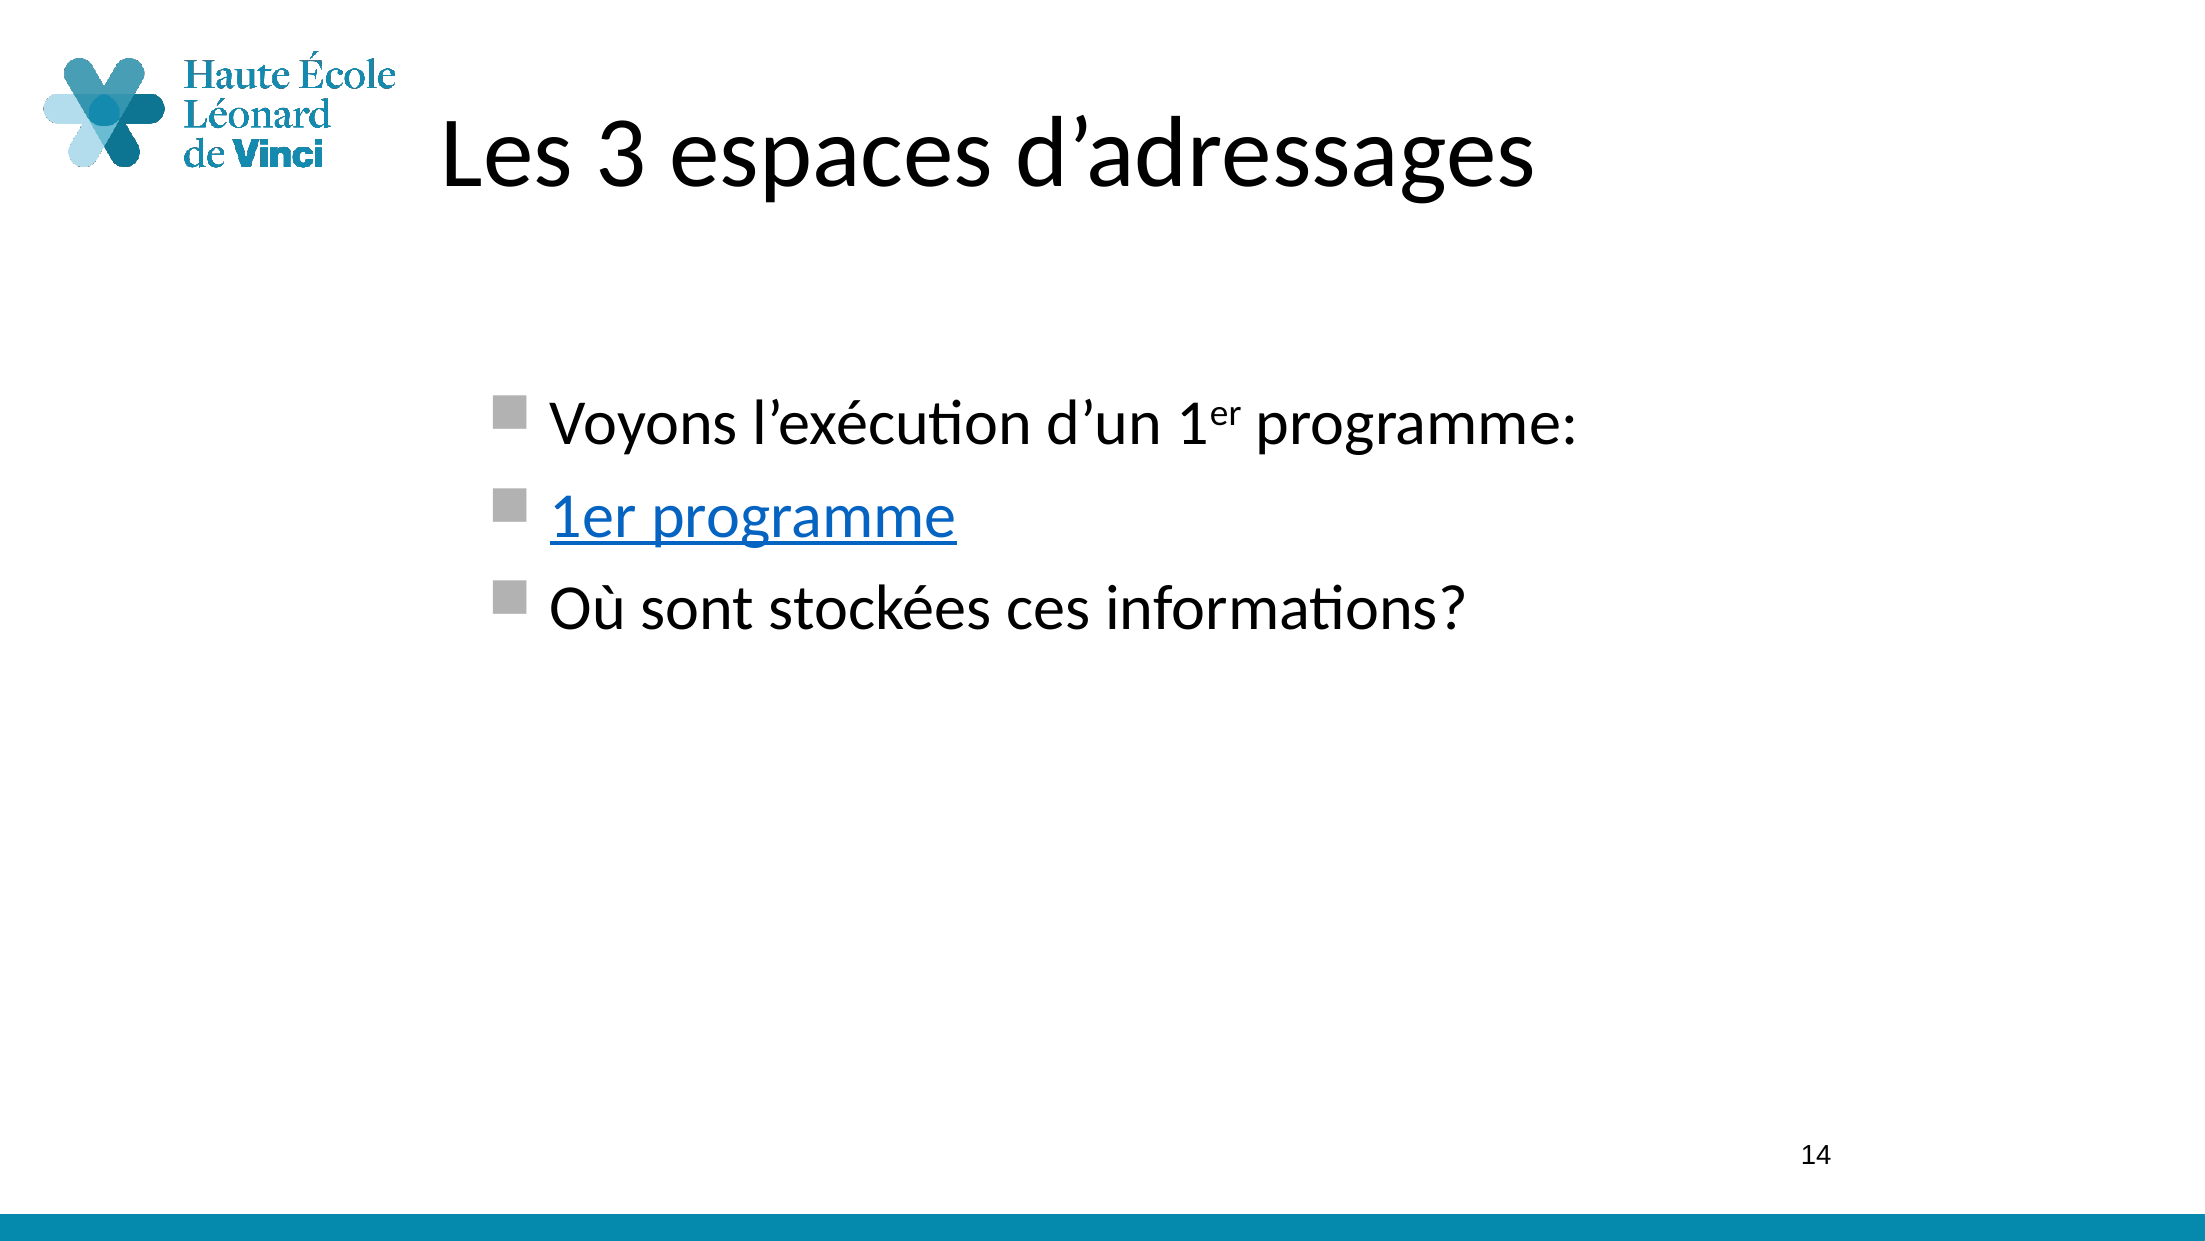

# Les 3 espaces d’adressages

Voyons l’exécution d’un 1er programme:
1er programme
Où sont stockées ces informations?
14